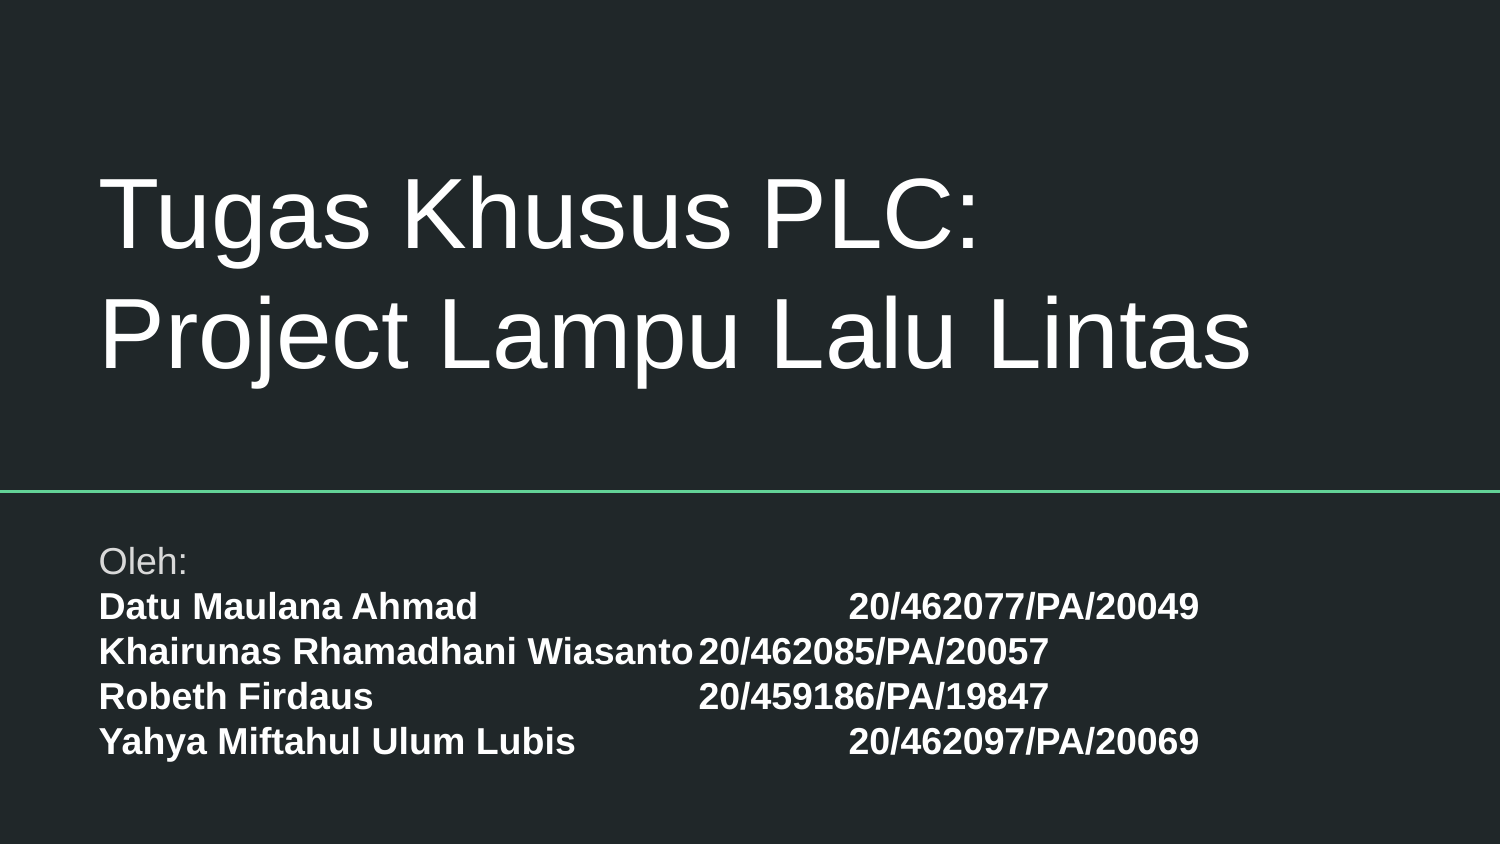

# Tugas Khusus PLC:
Project Lampu Lalu Lintas
Oleh:
Datu Maulana Ahmad 			20/462077/PA/20049
Khairunas Rhamadhani Wiasanto	20/462085/PA/20057
Robeth Firdaus			20/459186/PA/19847
Yahya Miftahul Ulum Lubis		20/462097/PA/20069